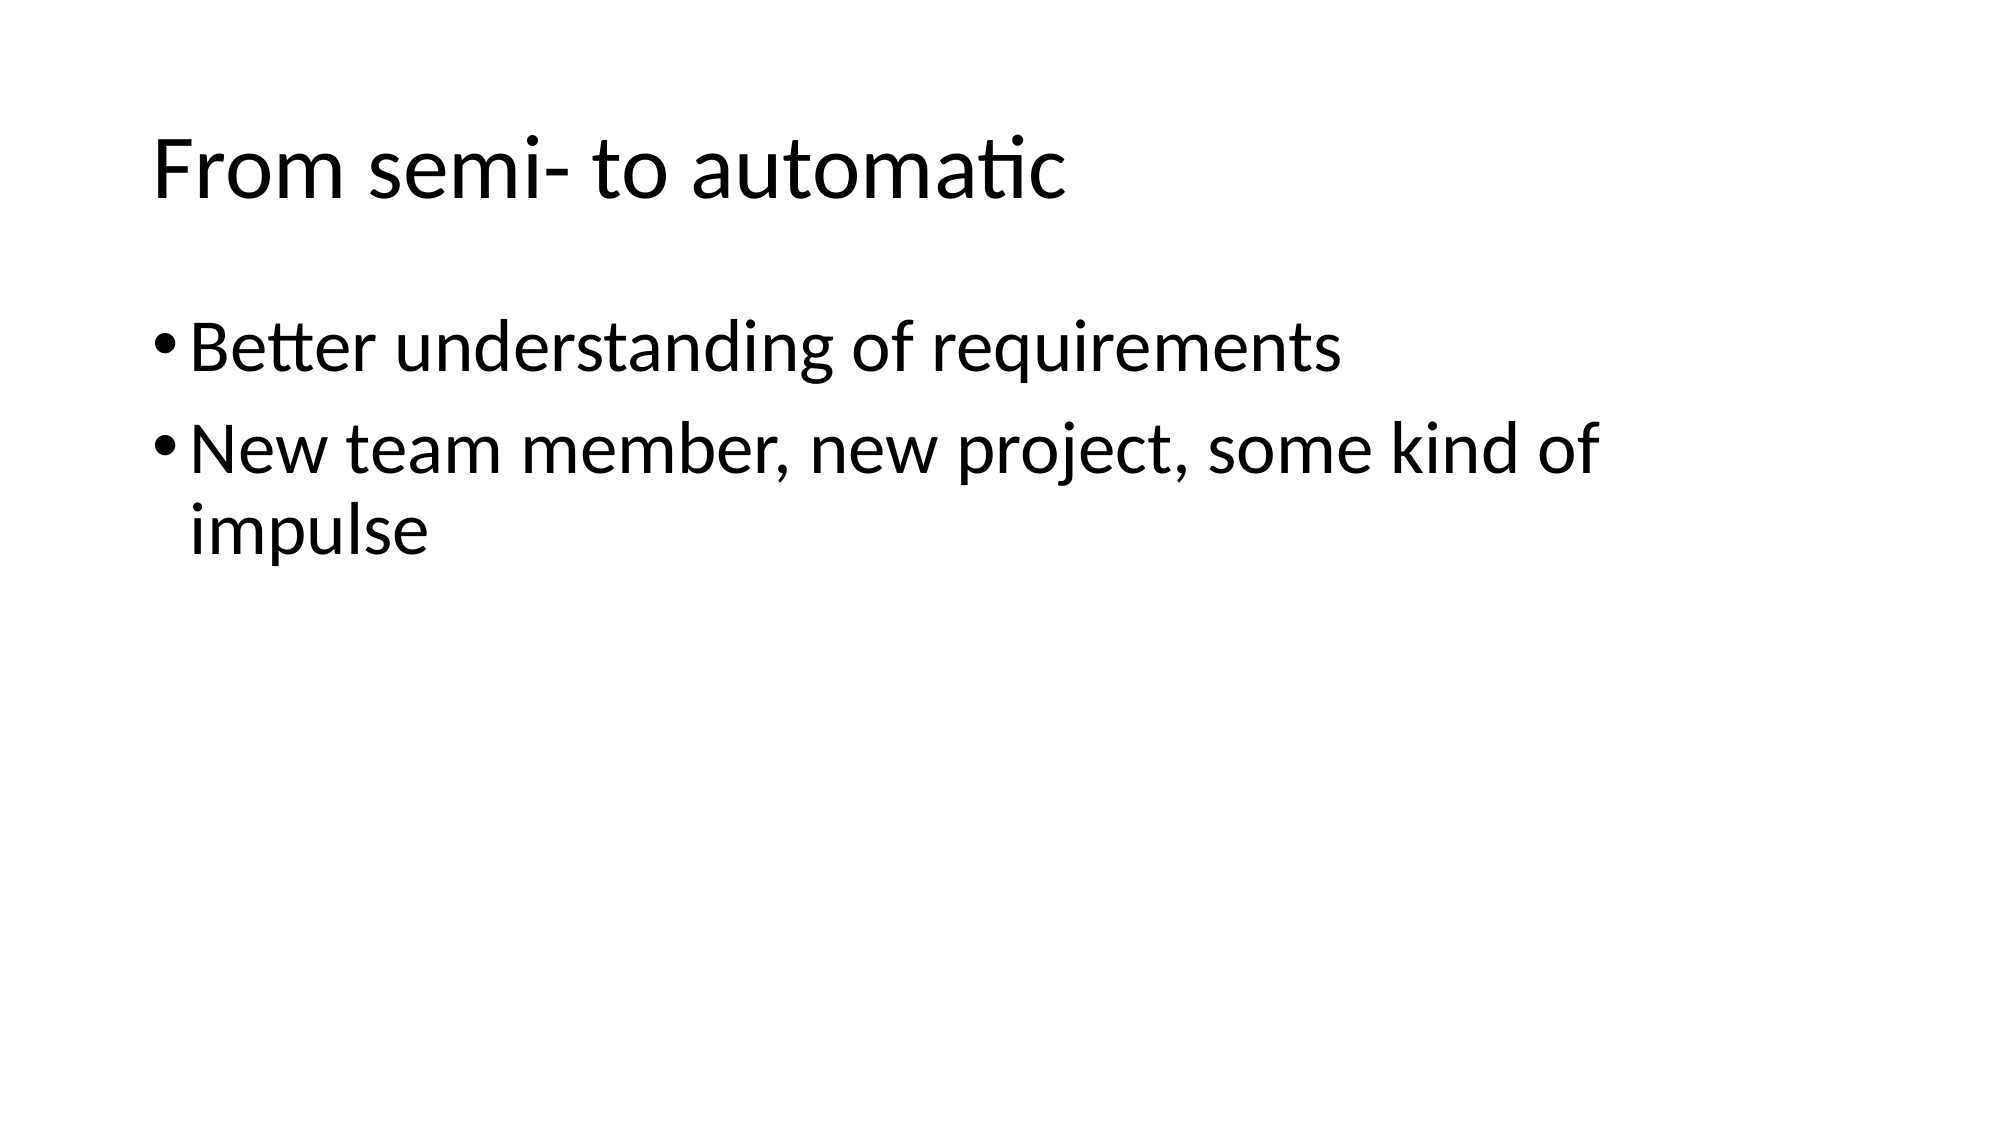

# From semi- to automatic
Better understanding of requirements
New team member, new project, some kind of impulse